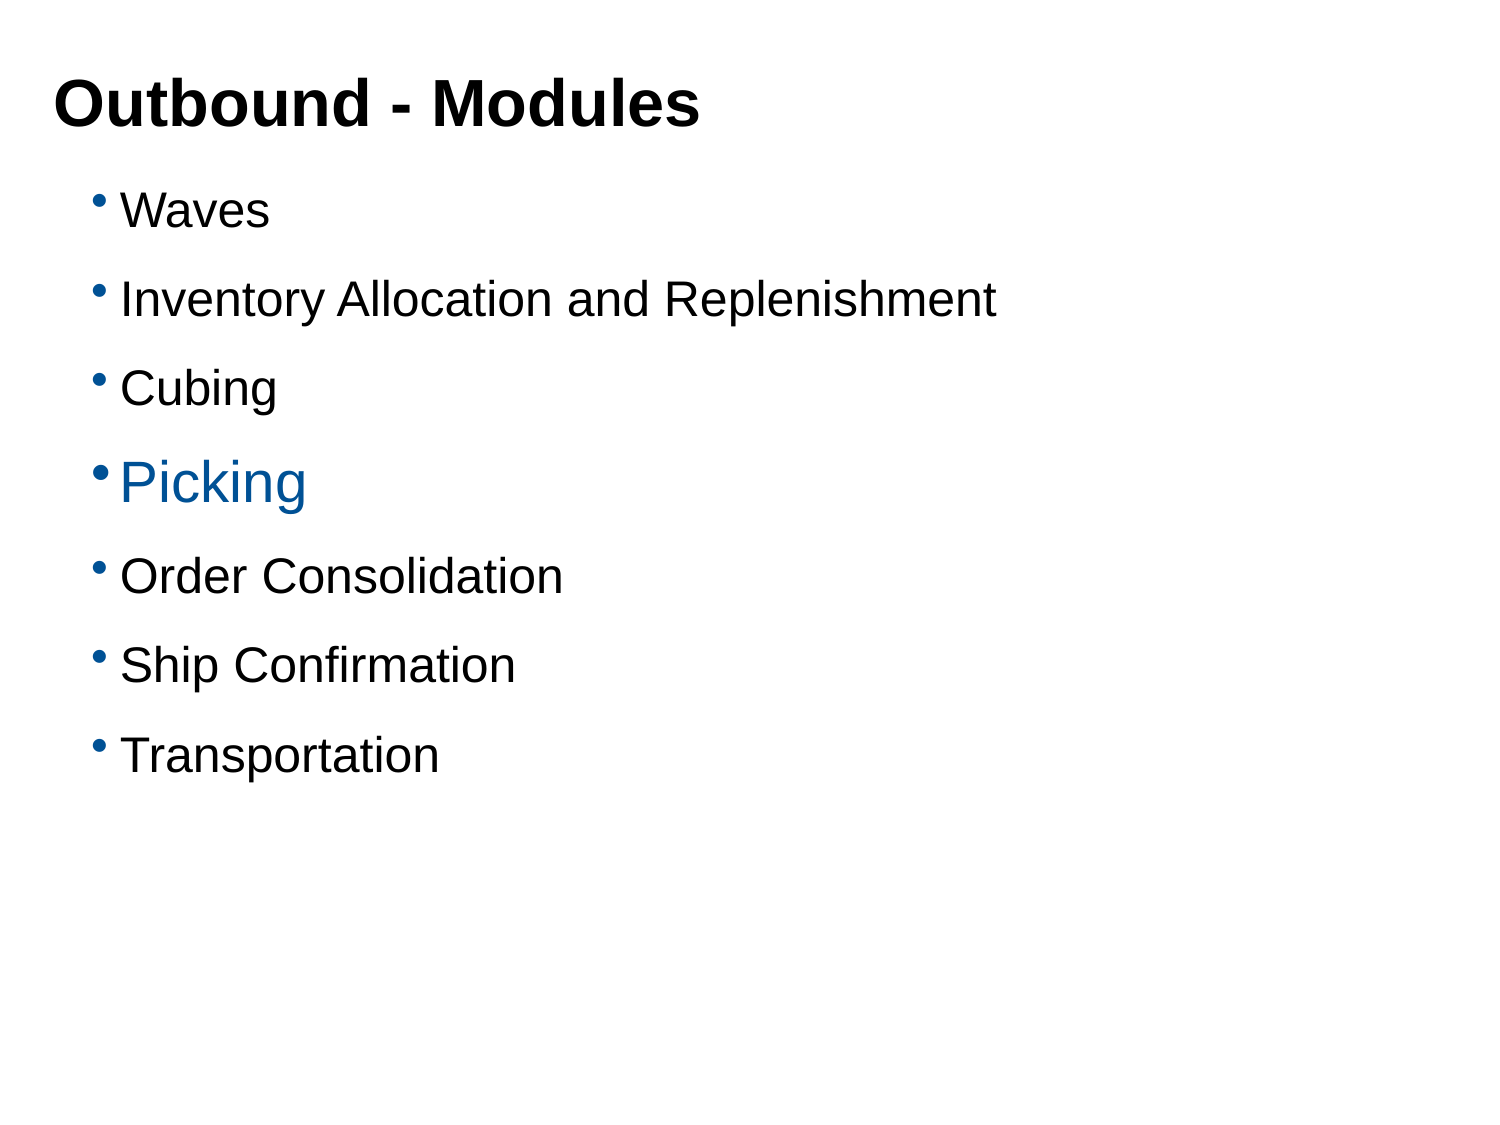

Outbound - Modules
Waves
Inventory Allocation and Replenishment
Cubing
Picking
Order Consolidation
Ship Confirmation
Transportation